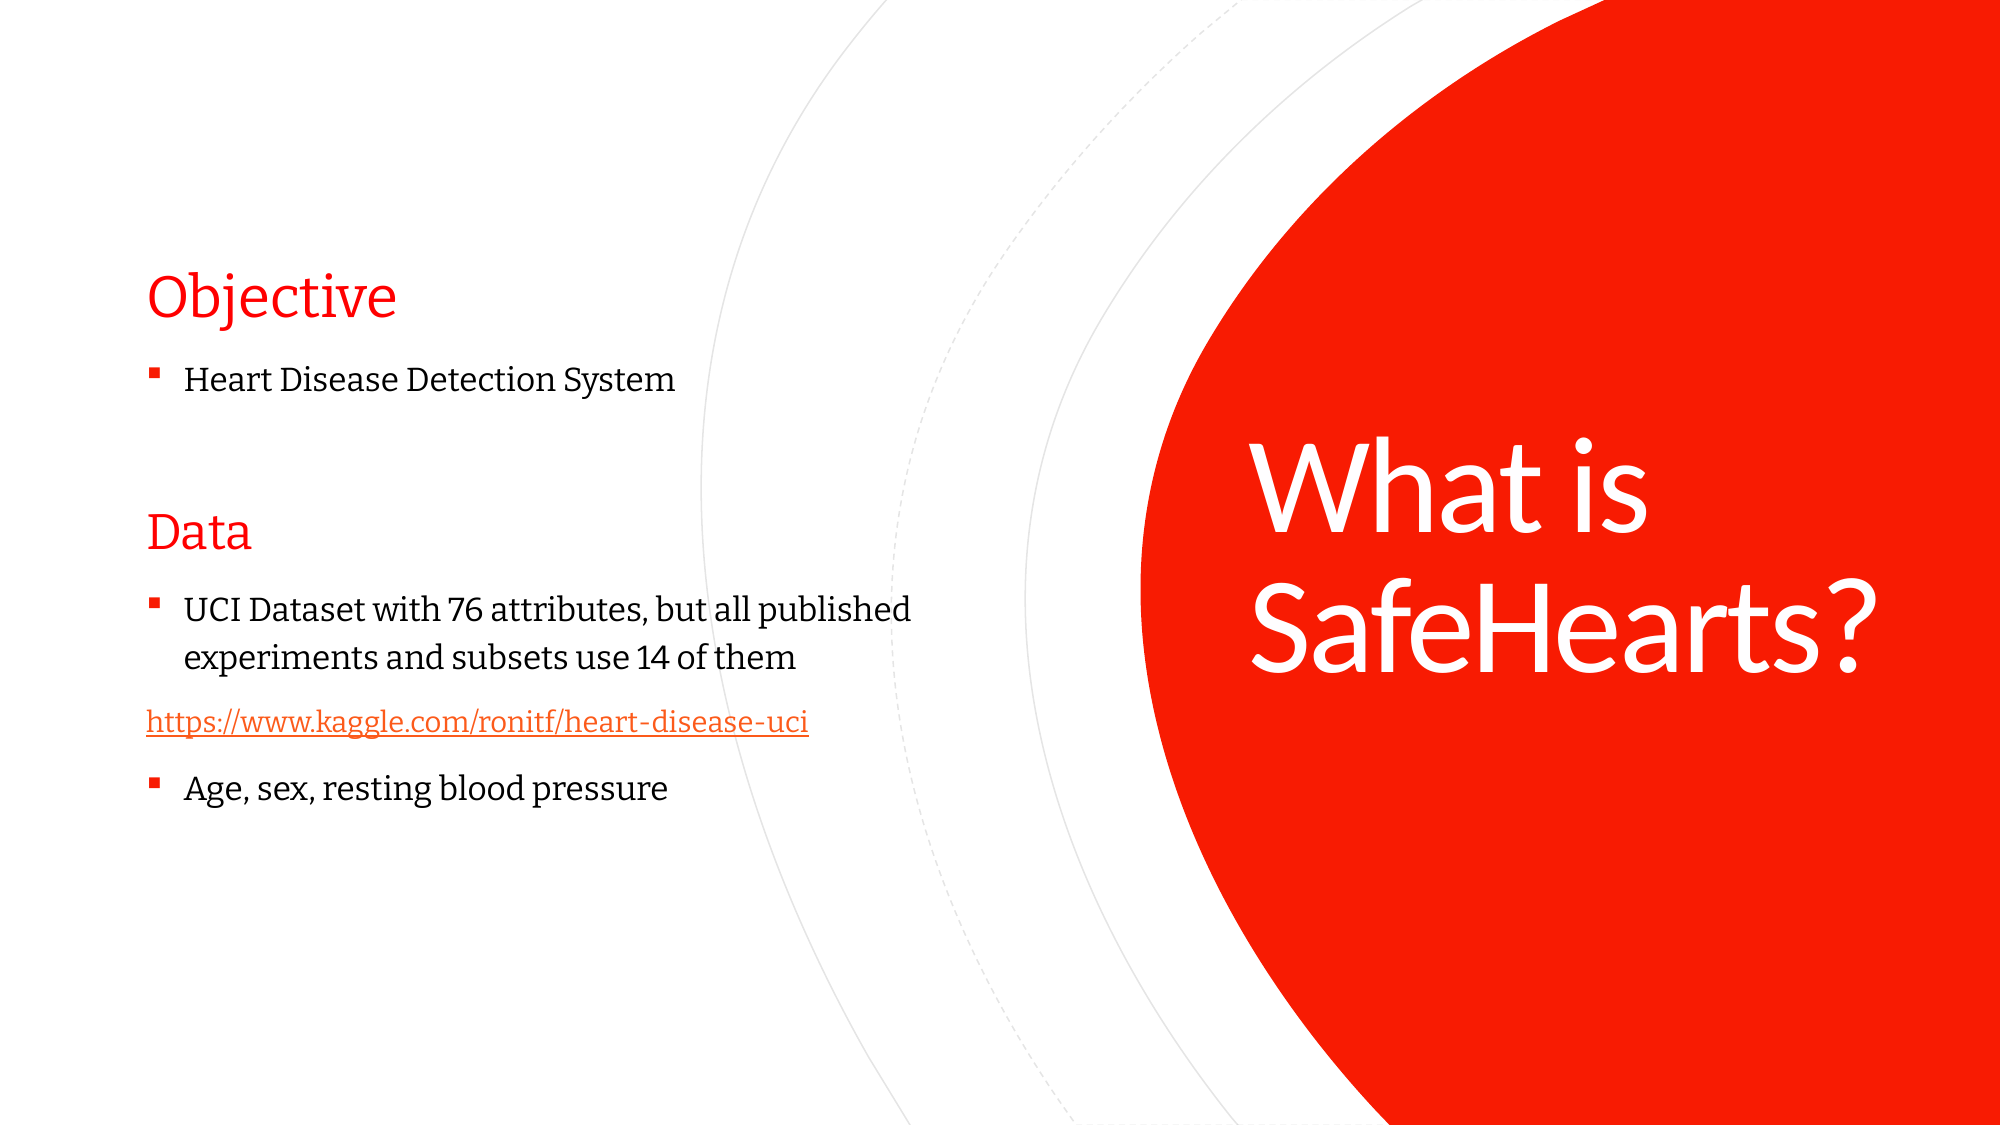

Objective
Heart Disease Detection System

Data
UCI Dataset with 76 attributes, but all published experiments and subsets use 14 of them
https://www.kaggle.com/ronitf/heart-disease-uci
Age, sex, resting blood pressure

# What is SafeHearts?